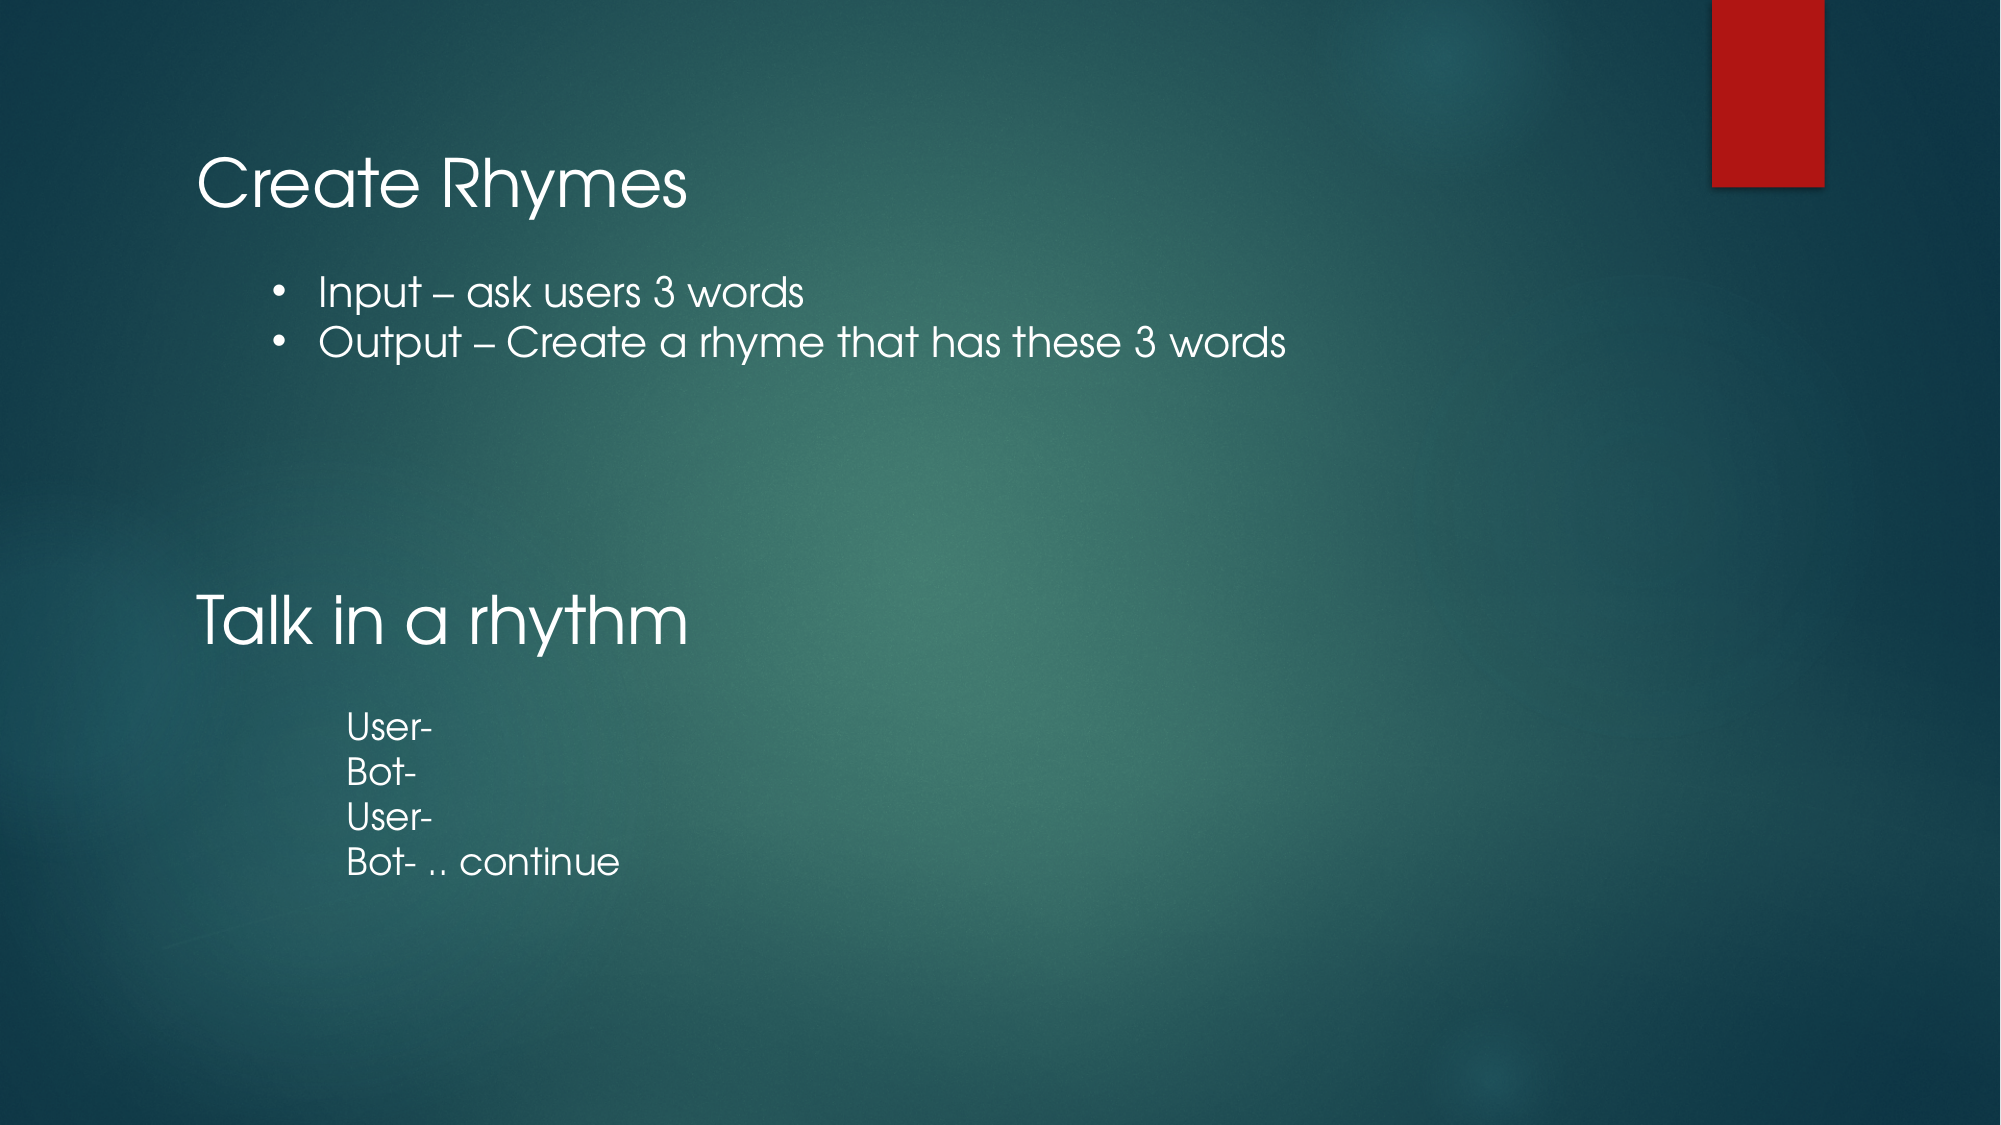

Create Rhymes

Input – ask users 3 words
Output – Create a rhyme that has these 3 words
Talk in a rhythm

	User-
	Bot-
	User-
	Bot- .. continue